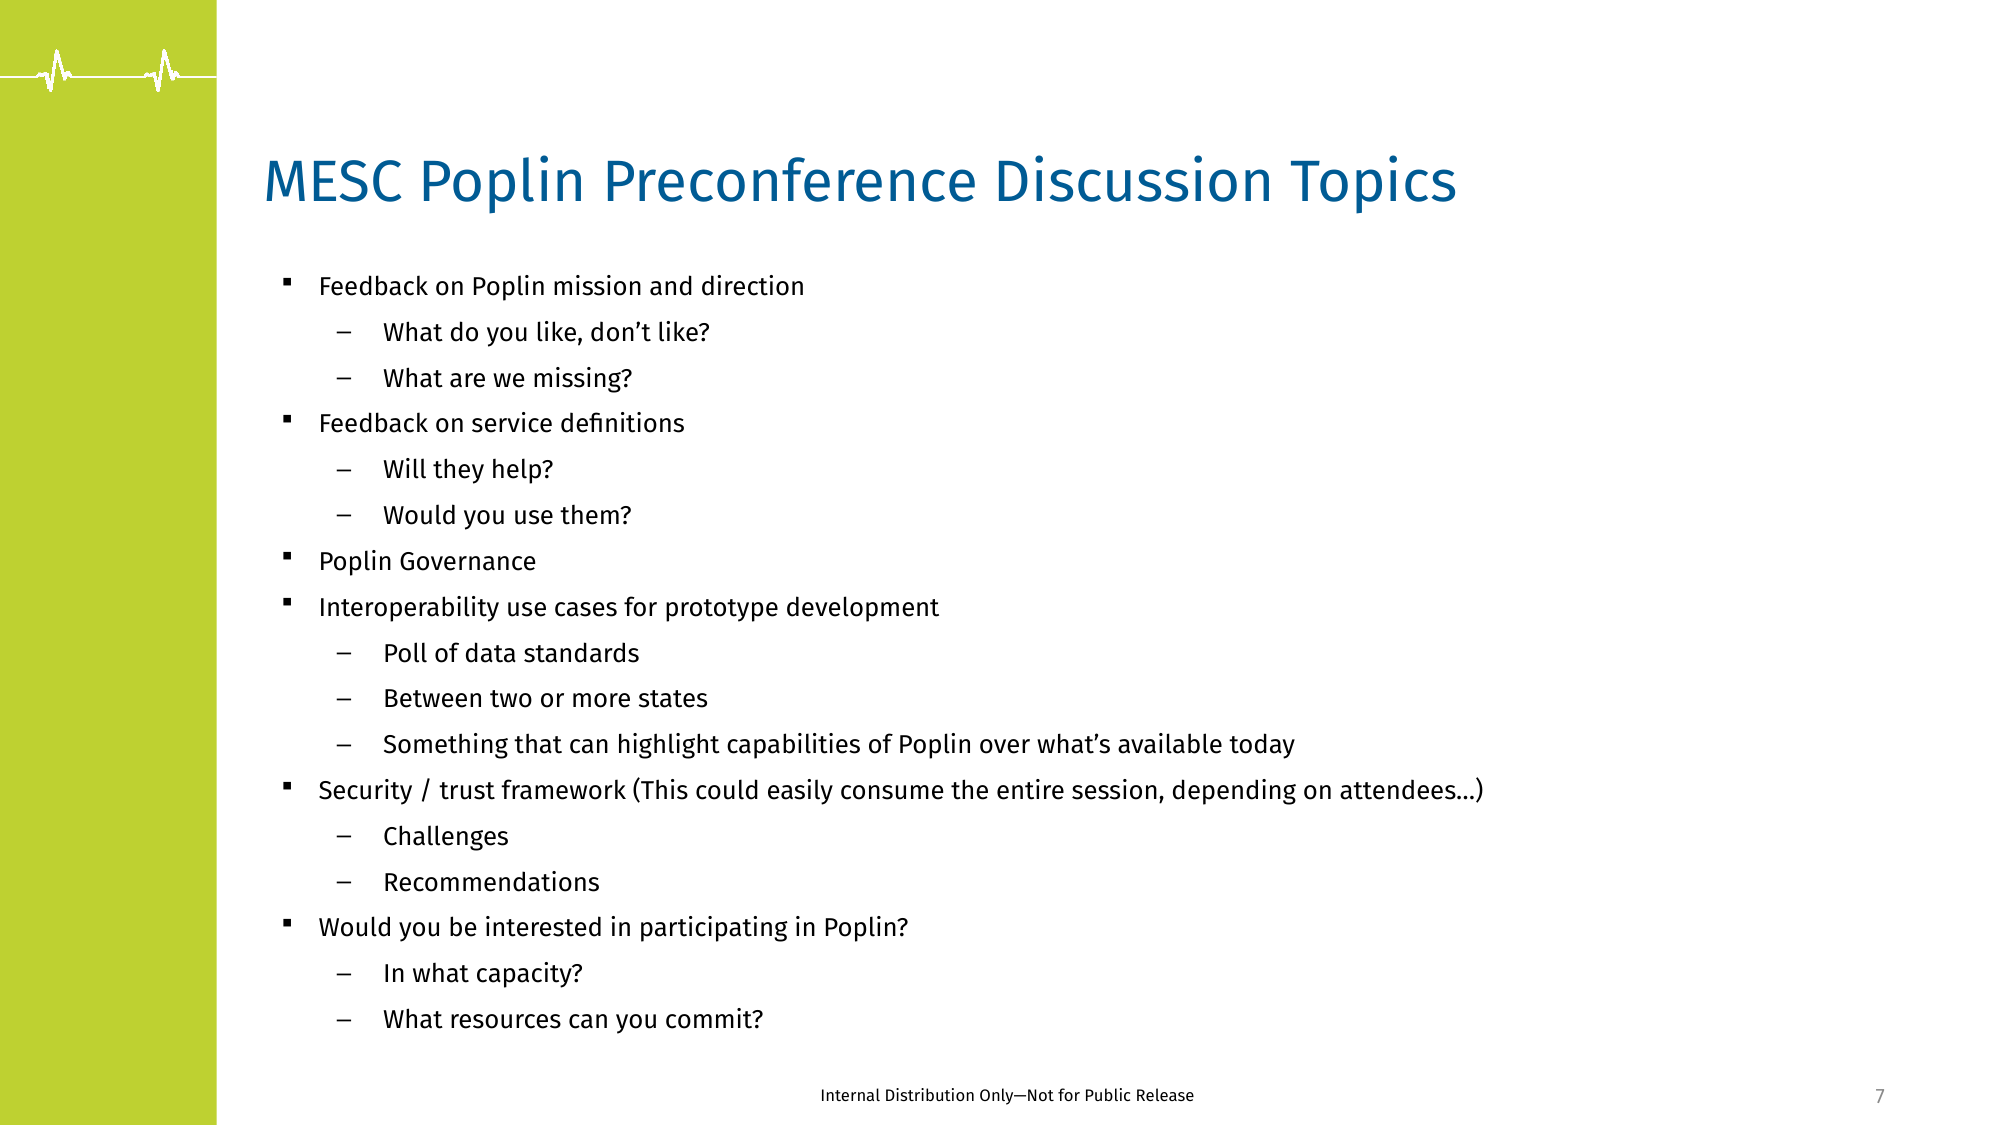

# MESC Poplin Preconference Discussion Topics
Feedback on Poplin mission and direction
What do you like, don’t like?
What are we missing?
Feedback on service definitions
Will they help?
Would you use them?
Poplin Governance
Interoperability use cases for prototype development
Poll of data standards
Between two or more states
Something that can highlight capabilities of Poplin over what’s available today
Security / trust framework (This could easily consume the entire session, depending on attendees…)
Challenges
Recommendations
Would you be interested in participating in Poplin?
In what capacity?
What resources can you commit?

7